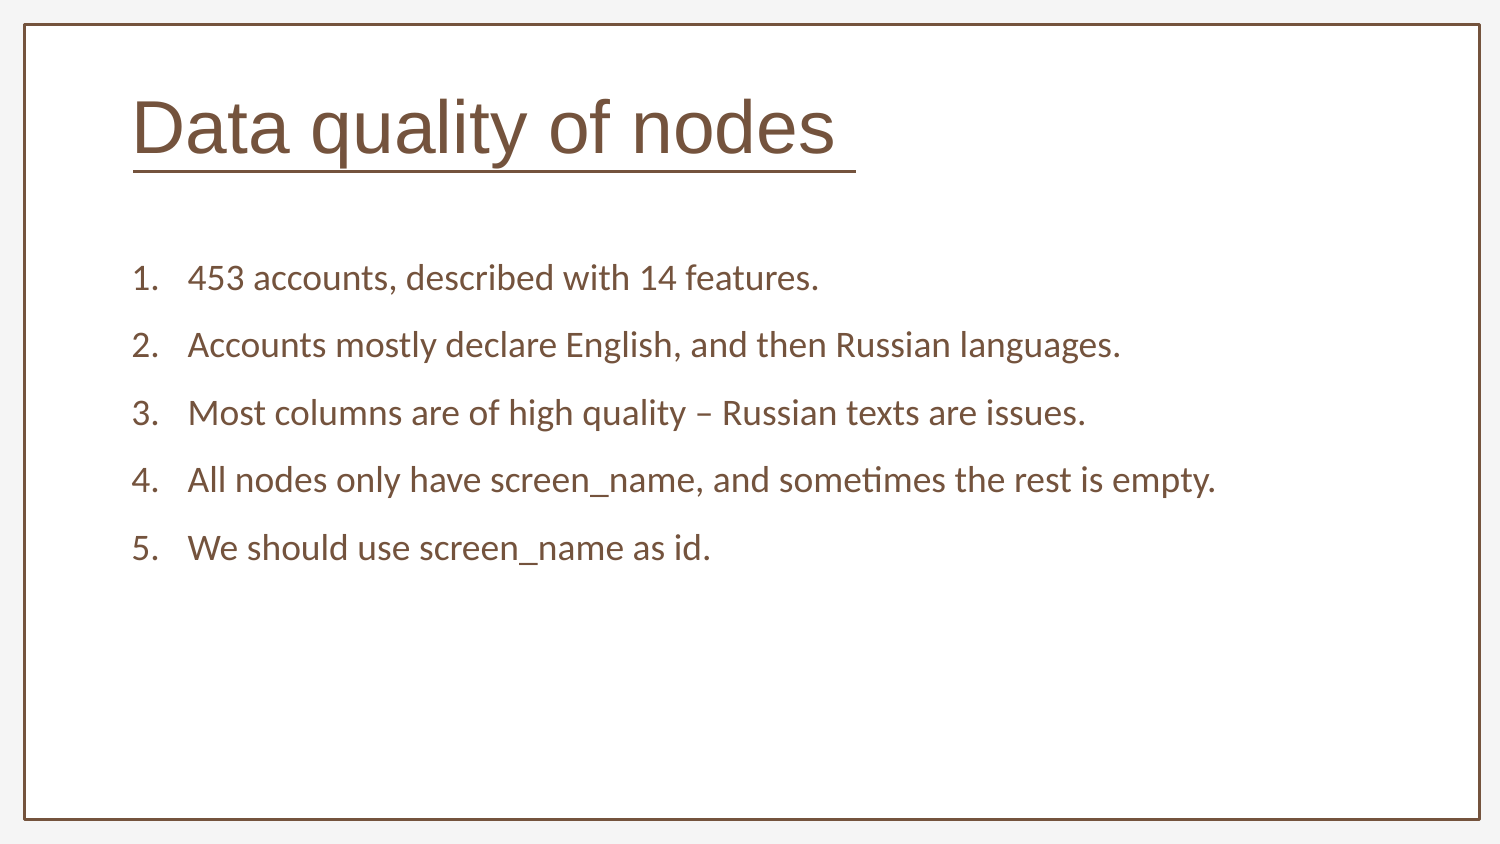

Data quality of nodes
453 accounts, described with 14 features.
Accounts mostly declare English, and then Russian languages.
Most columns are of high quality – Russian texts are issues.
All nodes only have screen_name, and sometimes the rest is empty.
We should use screen_name as id.